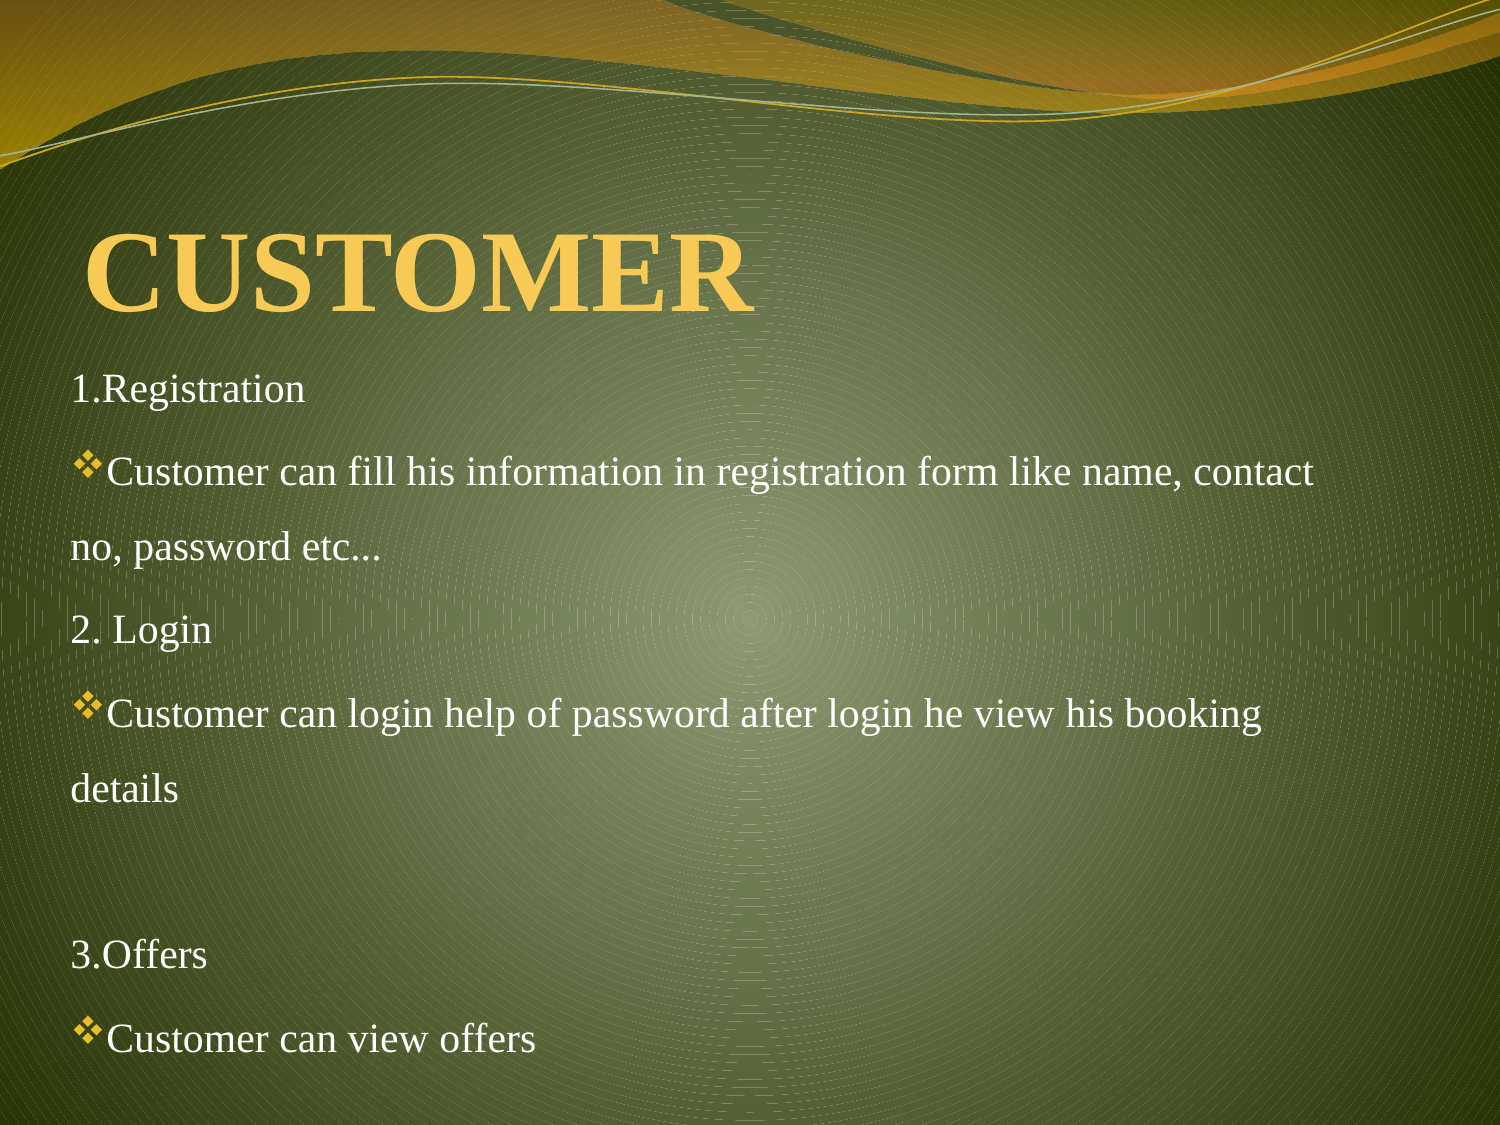

# CUSTOMER
1.Registration
Customer can fill his information in registration form like name, contact no, password etc...
2. Login
Customer can login help of password after login he view his booking details

3.Offers
Customer can view offers